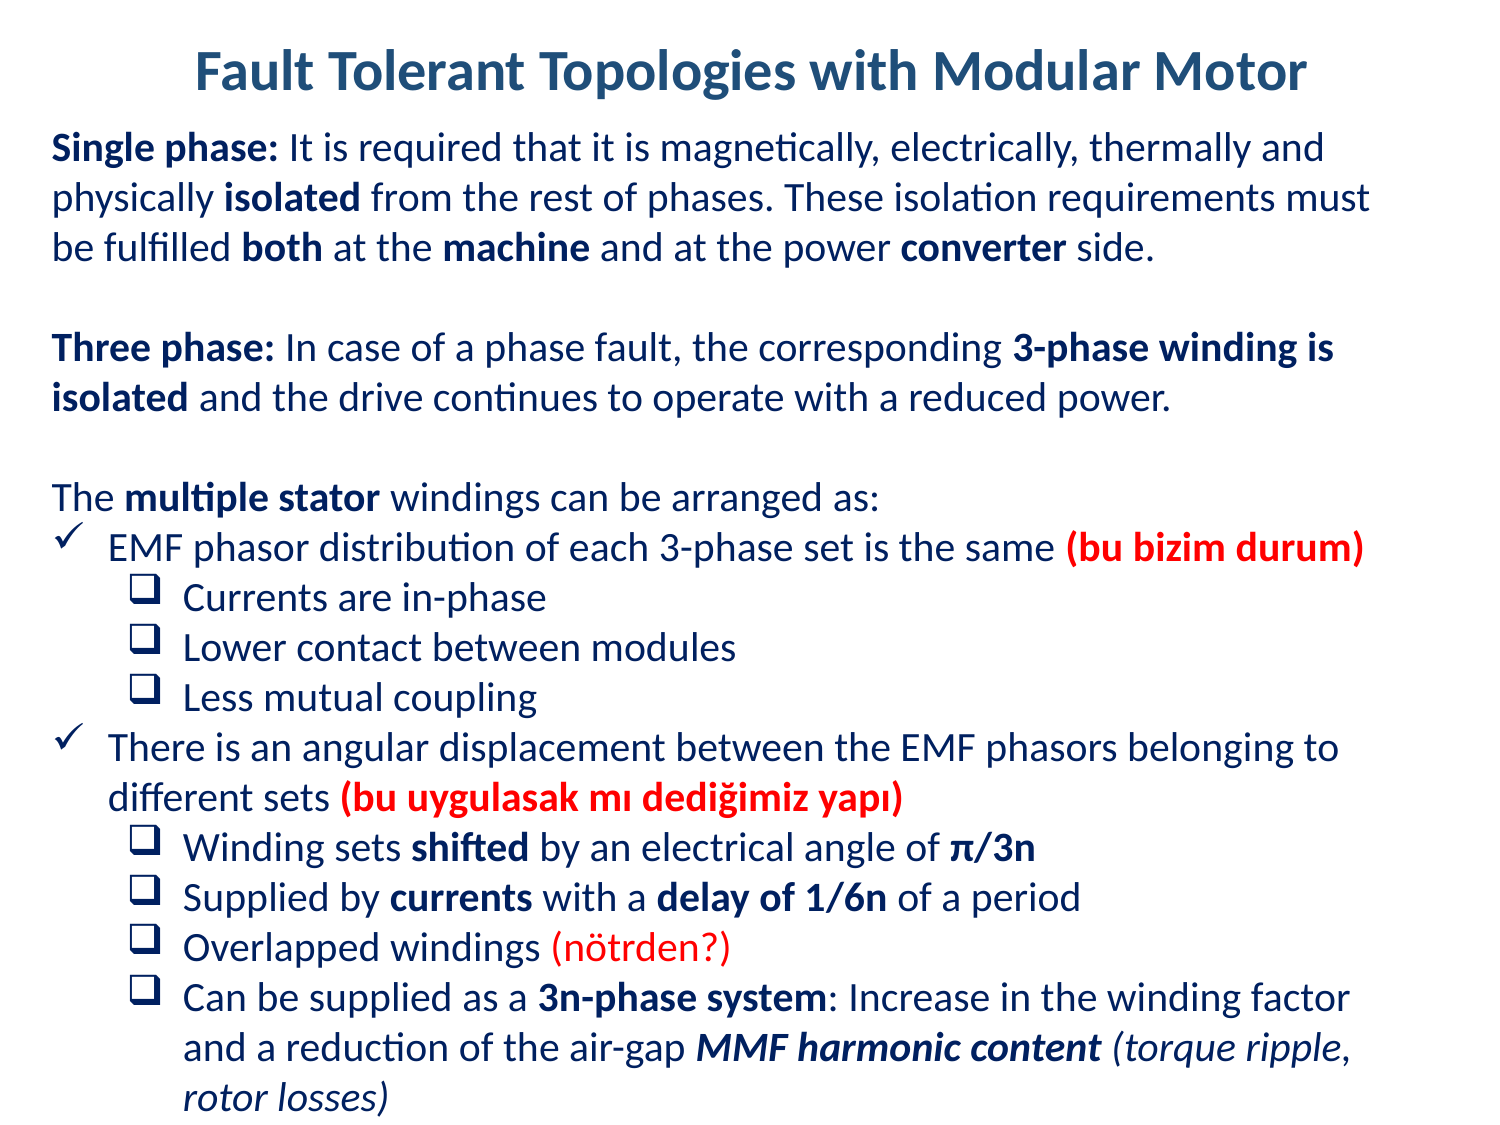

Fault Tolerant Topologies with Modular Motor
Single phase: It is required that it is magnetically, electrically, thermally and physically isolated from the rest of phases. These isolation requirements must be fulfilled both at the machine and at the power converter side.

Three phase: In case of a phase fault, the corresponding 3-phase winding is isolated and the drive continues to operate with a reduced power.

The multiple stator windings can be arranged as:
EMF phasor distribution of each 3-phase set is the same (bu bizim durum)
Currents are in-phase
Lower contact between modules
Less mutual coupling
There is an angular displacement between the EMF phasors belonging to different sets (bu uygulasak mı dediğimiz yapı)
Winding sets shifted by an electrical angle of π/3n
Supplied by currents with a delay of 1/6n of a period
Overlapped windings (nötrden?)
Can be supplied as a 3n-phase system: Increase in the winding factor and a reduction of the air-gap MMF harmonic content (torque ripple, rotor losses)